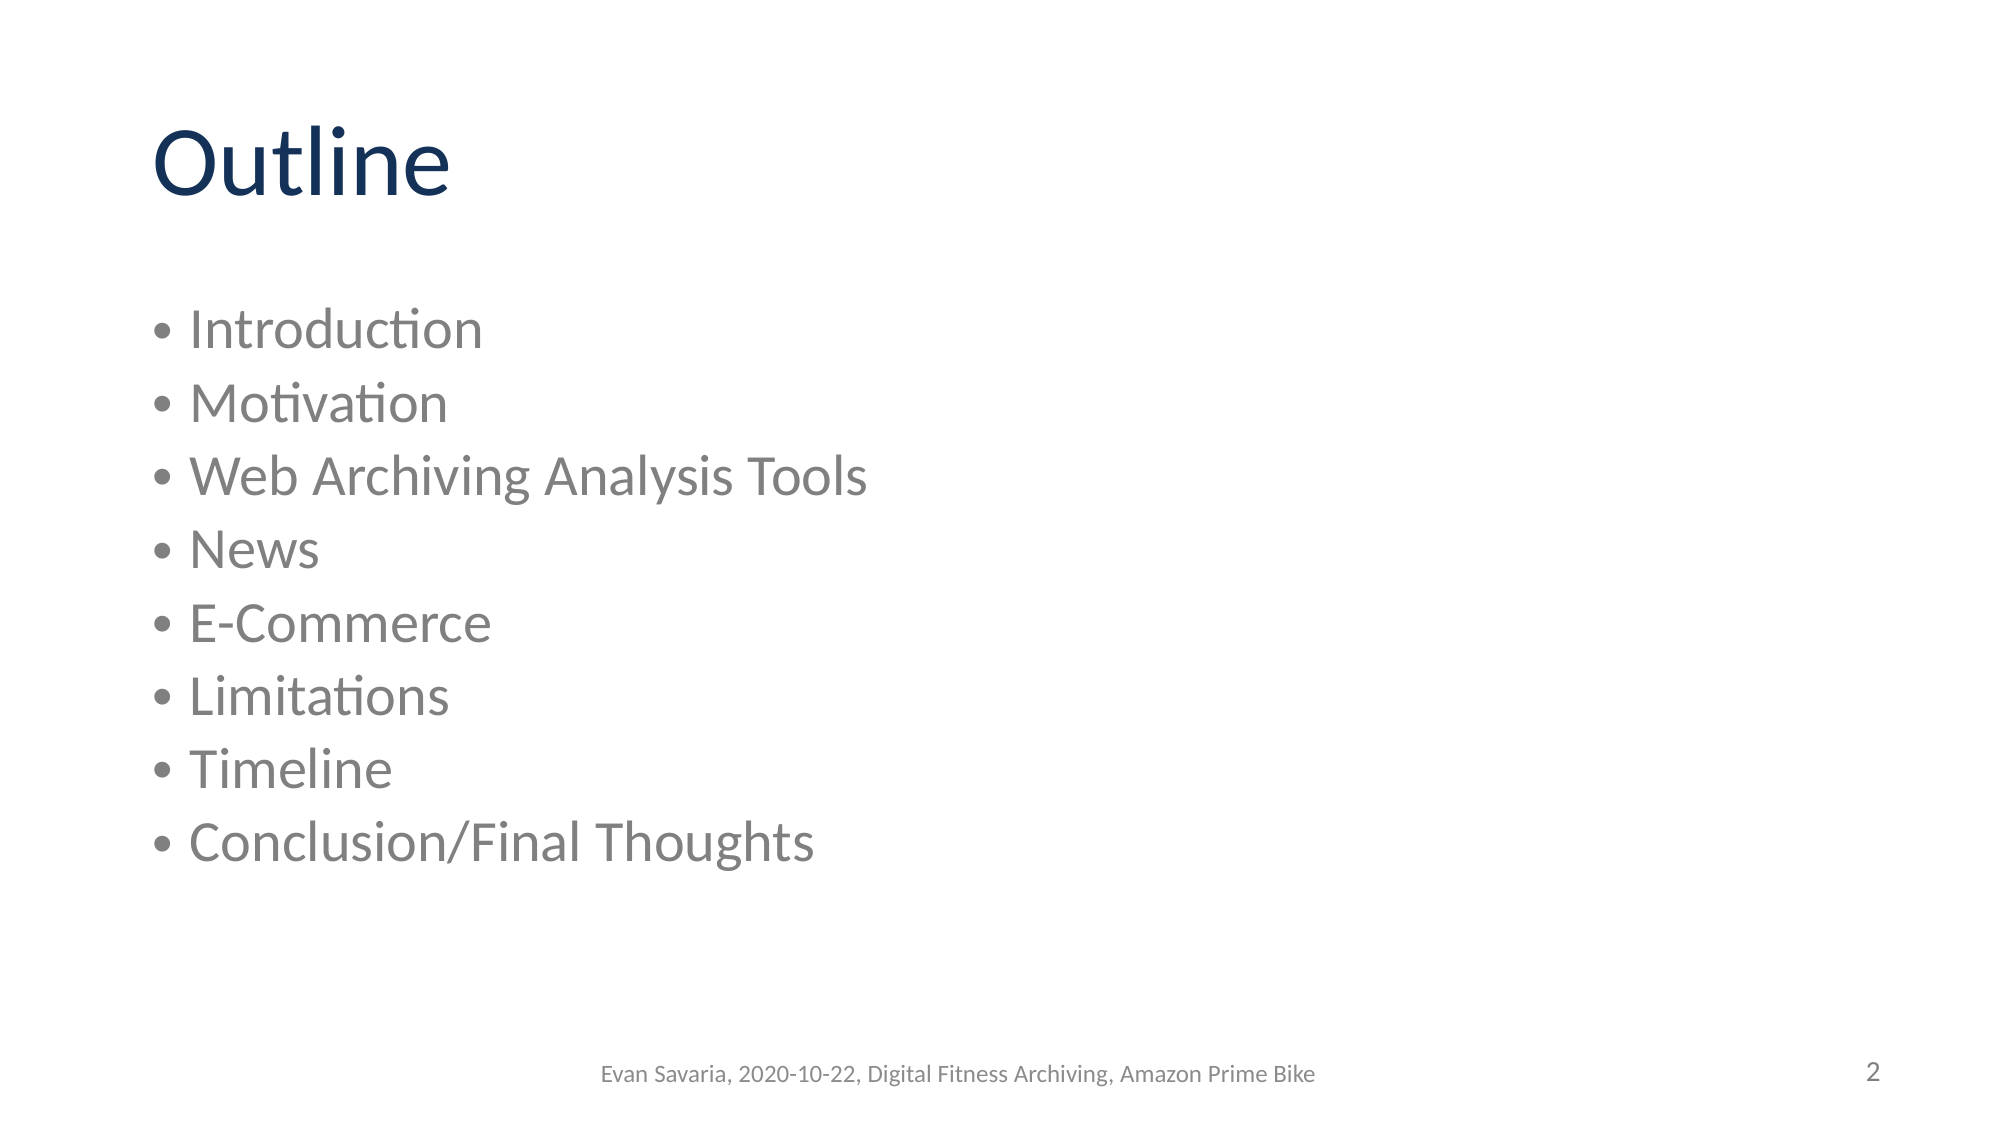

# Outline
Introduction
Motivation
Web Archiving Analysis Tools
News
E-Commerce
Limitations
Timeline
Conclusion/Final Thoughts
2
Evan Savaria, 2020-10-22, Digital Fitness Archiving, Amazon Prime Bike